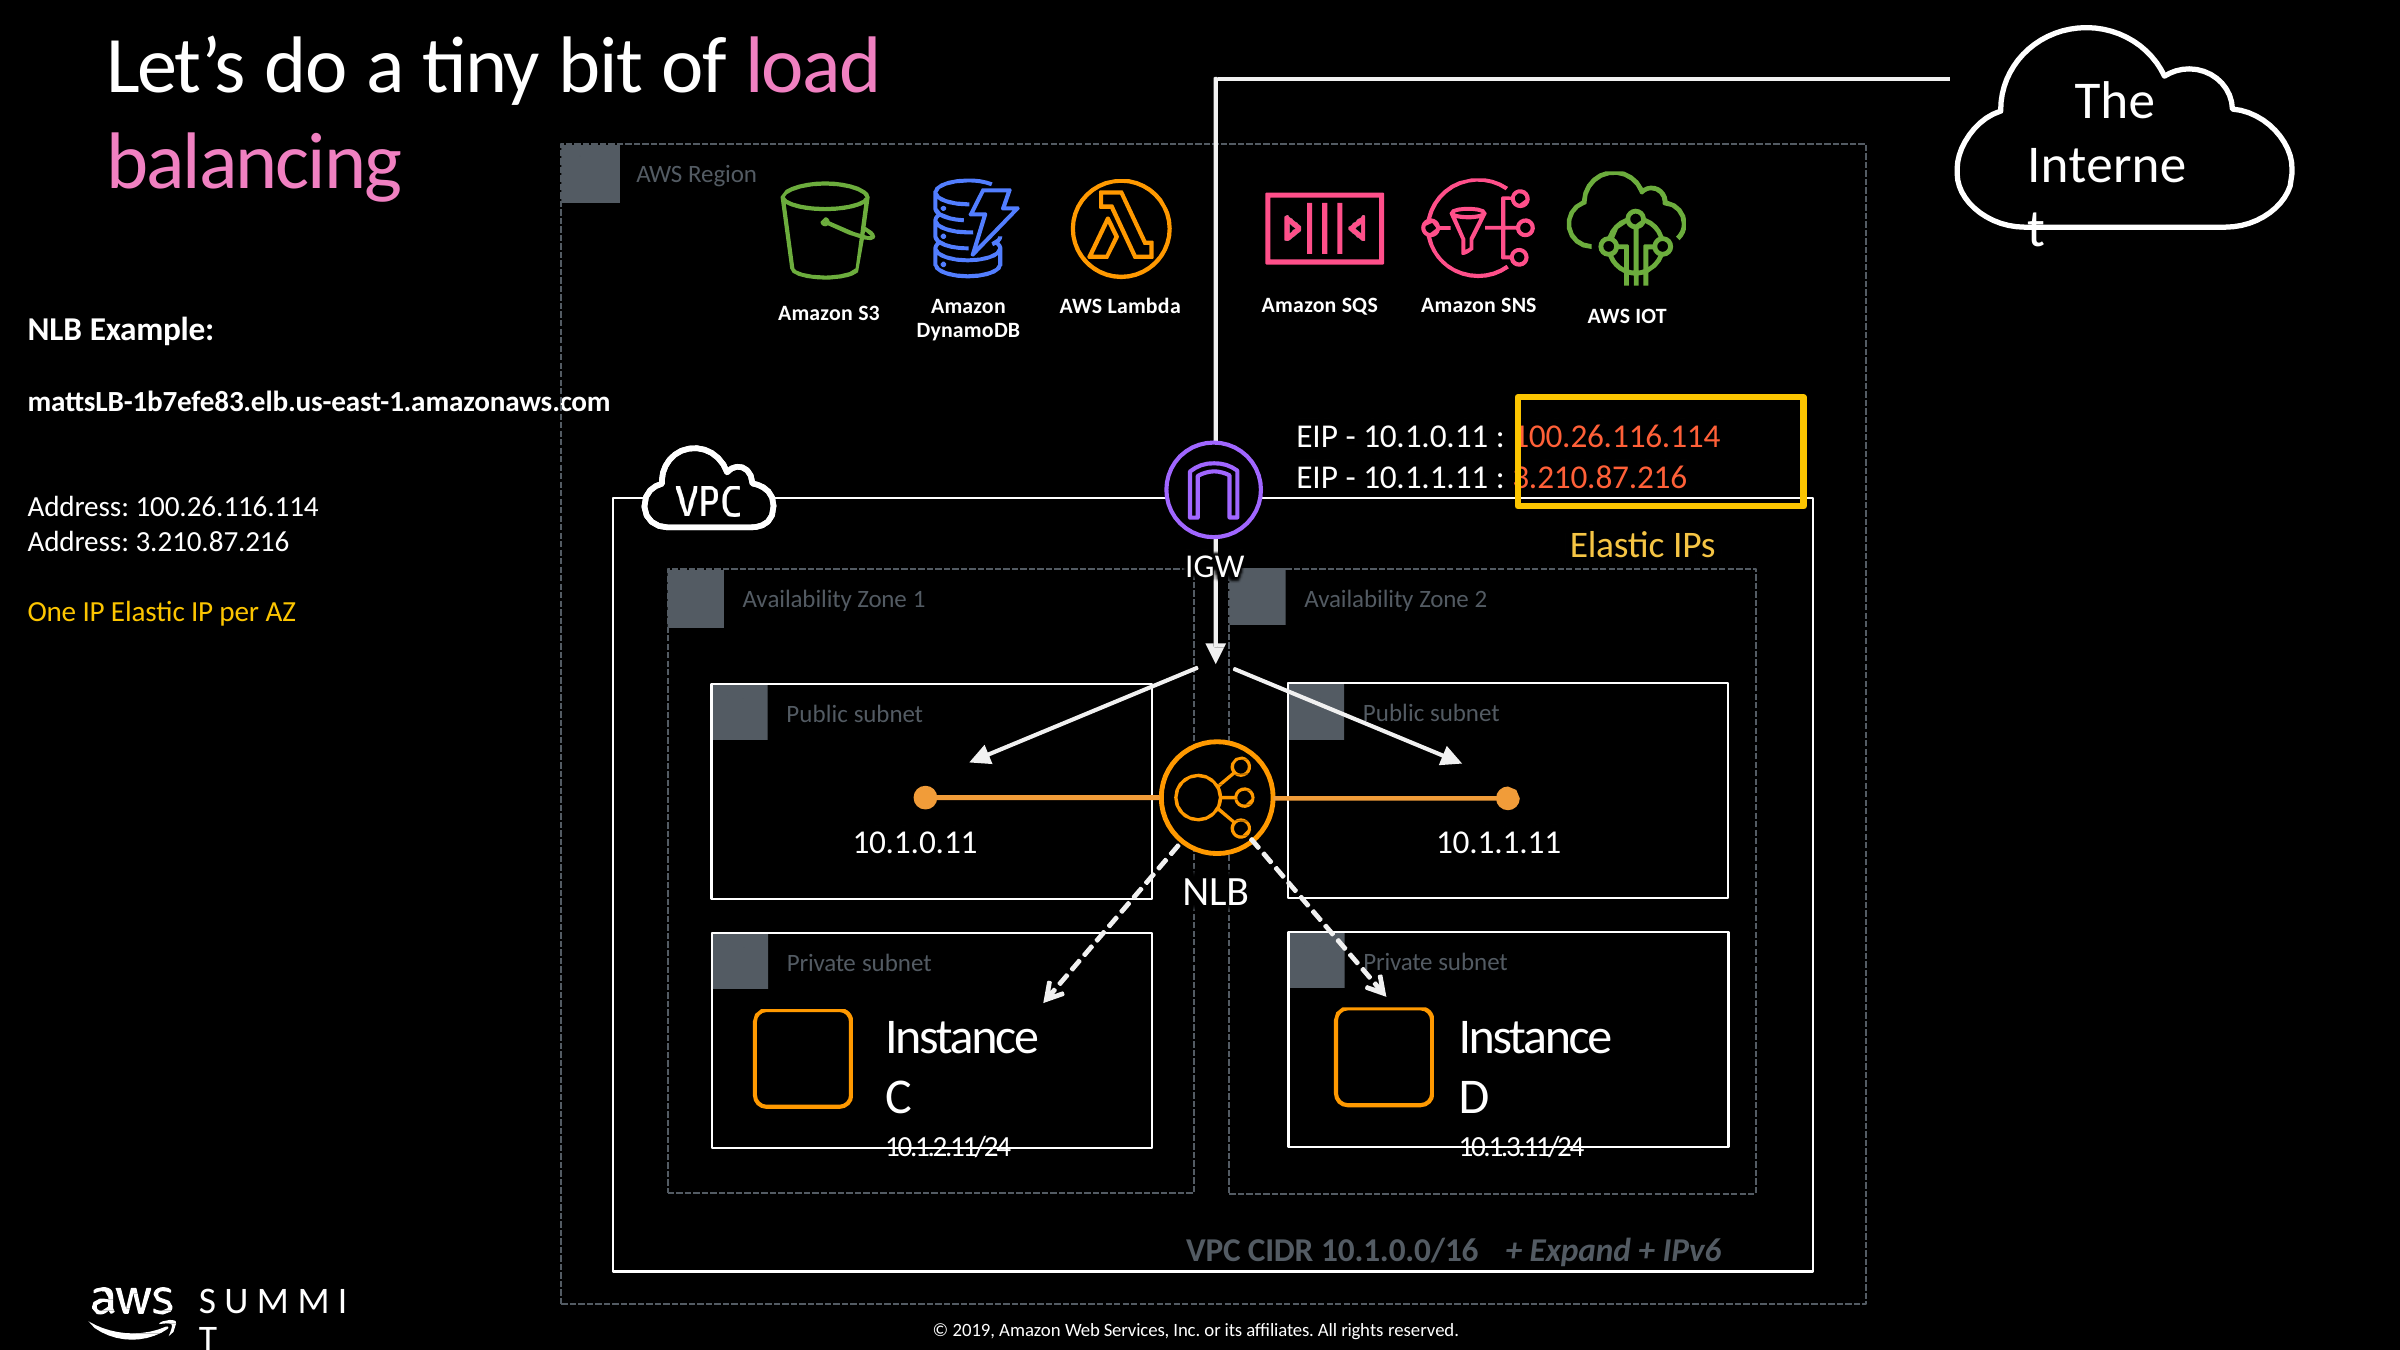

# Let’s do a tiny bit of load balancing

The  Internet

AWS Region

Amazon SQS
Amazon SNS
Amazon  DynamoDB
AWS Lambda
Amazon S3
AWS IOT
NLB Example:
mattsLB-1b7efe83.elb.us-east-1.amazonaws.com

EIP - 10.1.0.11 : 100.26.116.114
EIP - 10.1.1.11 : 3.210.87.216
Address: 100.26.116.114
Address: 3.210.87.216

Elastic IPs

IGW

Availability Zone 1
Availability Zone 2
One IP Elastic IP per AZ

Public subnet
Public subnet

10.1.1.11
10.1.0.11
NLB

Private subnet
Private subnet
Instance C
10.1.2.11/24
Instance D
10.1.3.11/24
+ Expand + IPv6
VPC CIDR 10.1.0.0/16
S U M M I T
© 2019, Amazon Web Services, Inc. or its affiliates. All rights reserved.